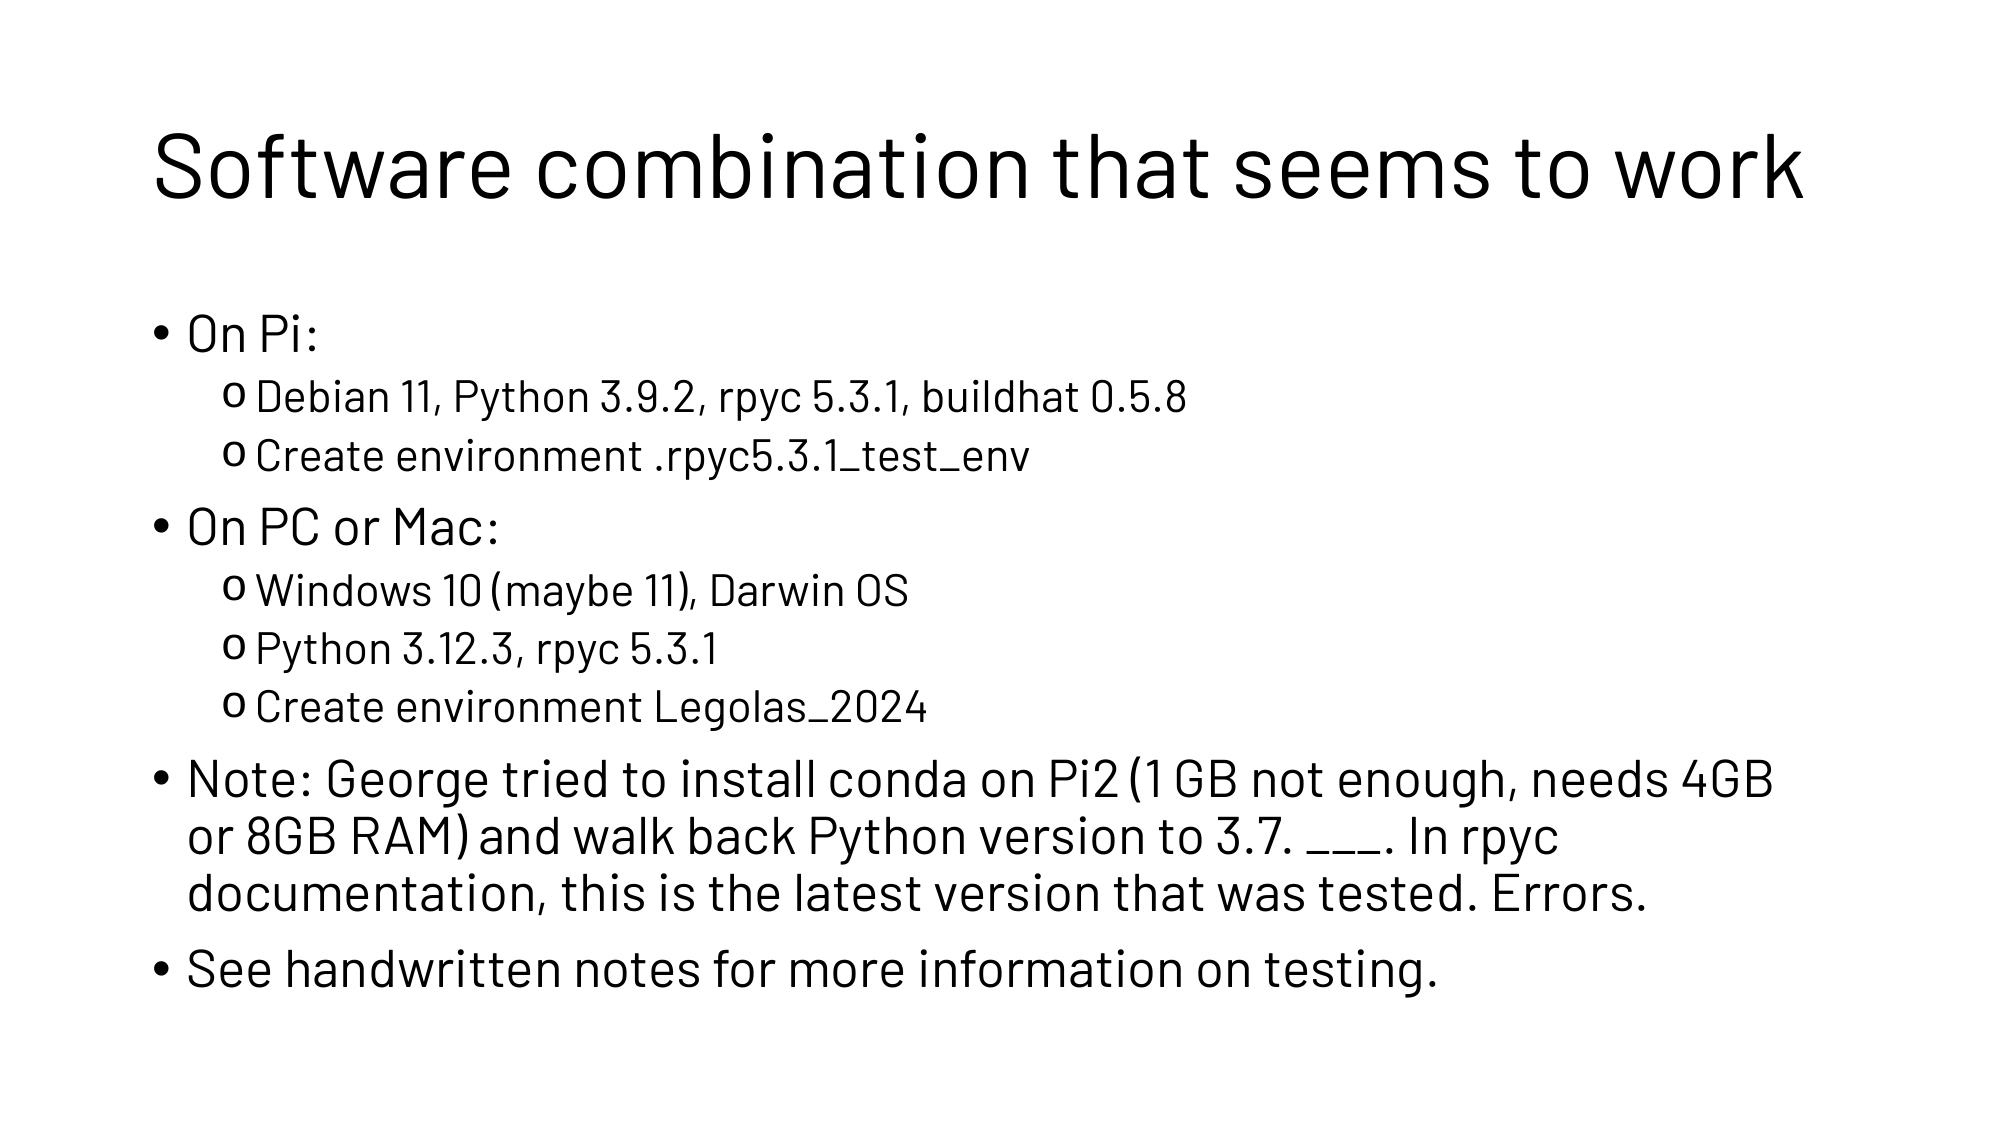

# Software combination that seems to work
On Pi:
Debian 11, Python 3.9.2, rpyc 5.3.1, buildhat 0.5.8
Create environment .rpyc5.3.1_test_env
On PC or Mac:
Windows 10 (maybe 11), Darwin OS
Python 3.12.3, rpyc 5.3.1
Create environment Legolas_2024
Note: George tried to install conda on Pi2 (1 GB not enough, needs 4GB or 8GB RAM) and walk back Python version to 3.7. ___. In rpyc documentation, this is the latest version that was tested. Errors.
See handwritten notes for more information on testing.